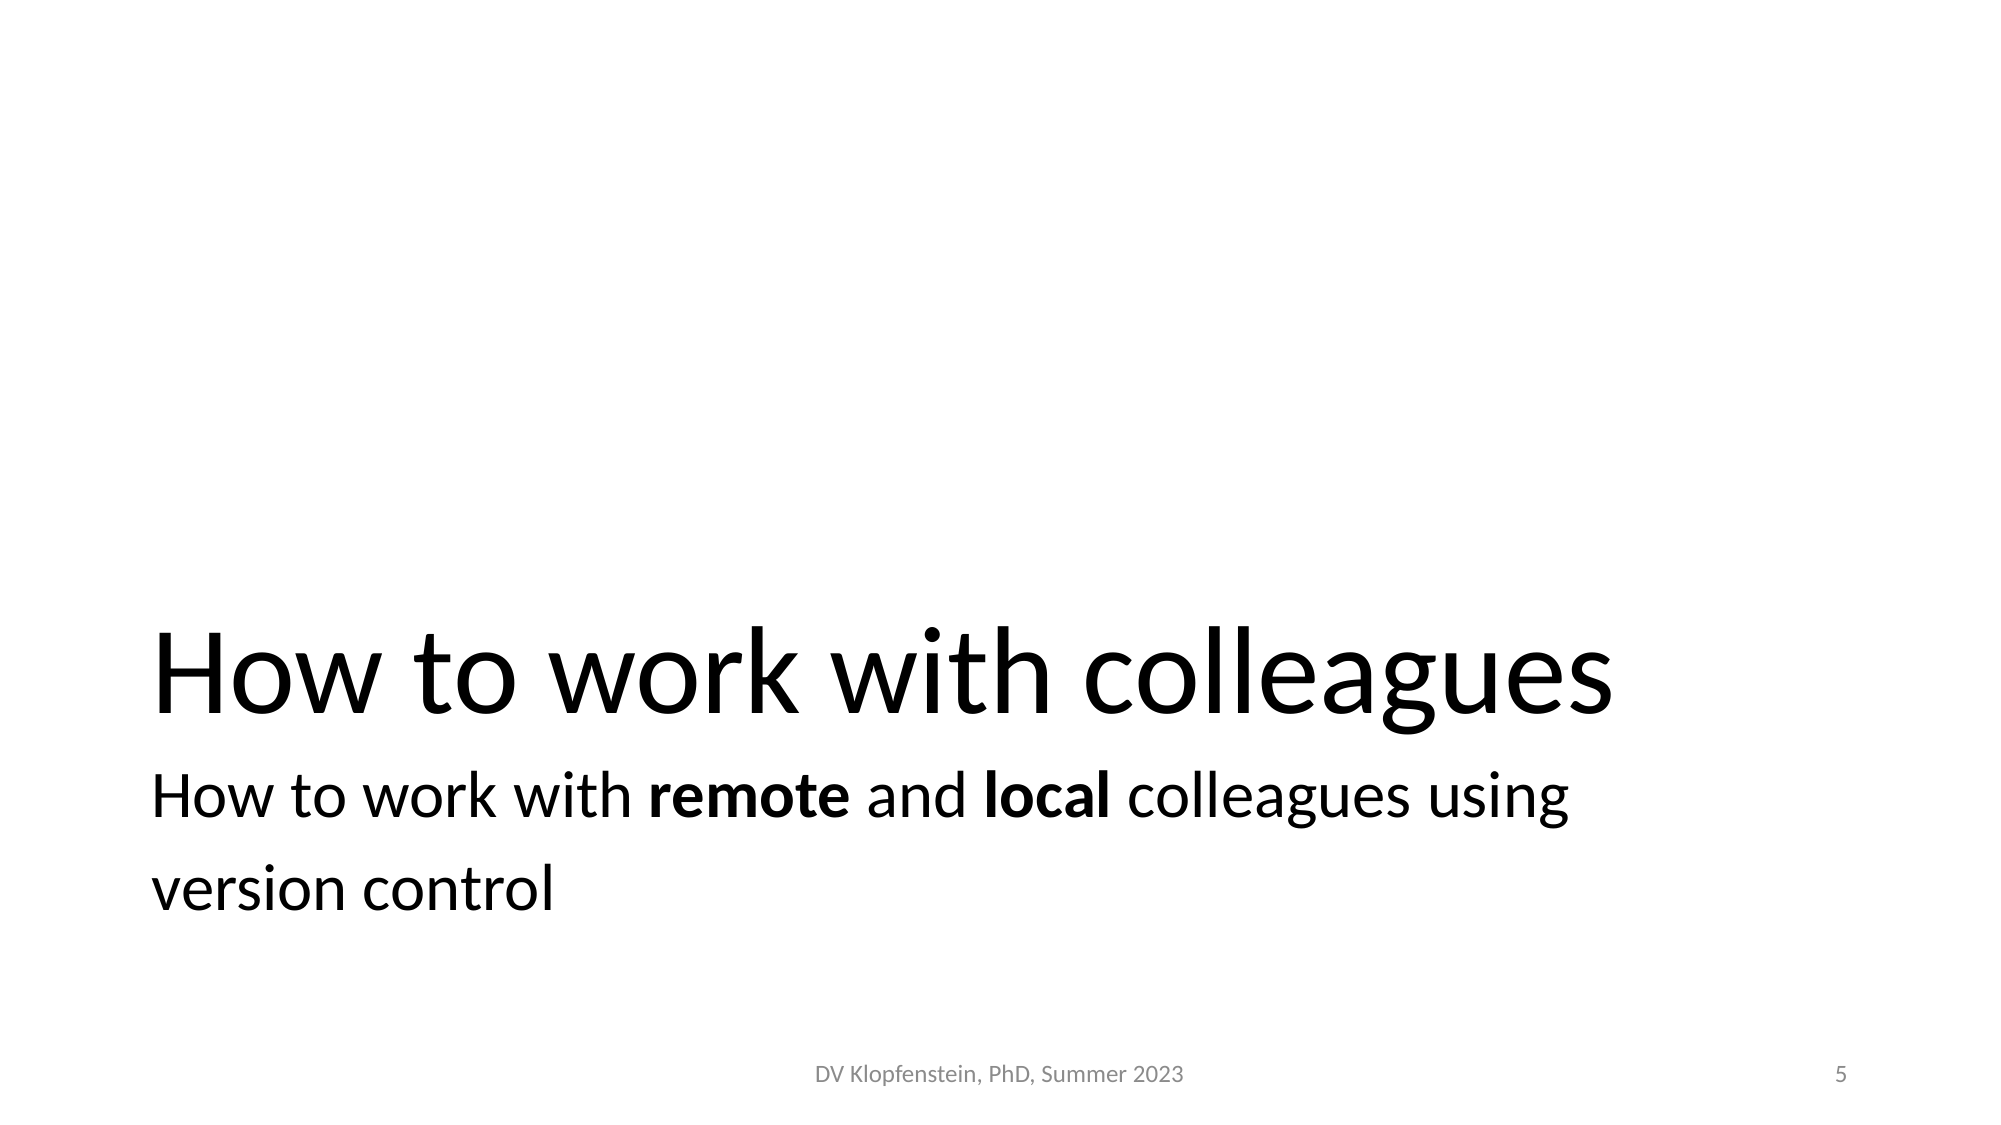

# How to work with colleagues
How to work with remote and local colleagues using
version control
DV Klopfenstein, PhD, Summer 2023
5